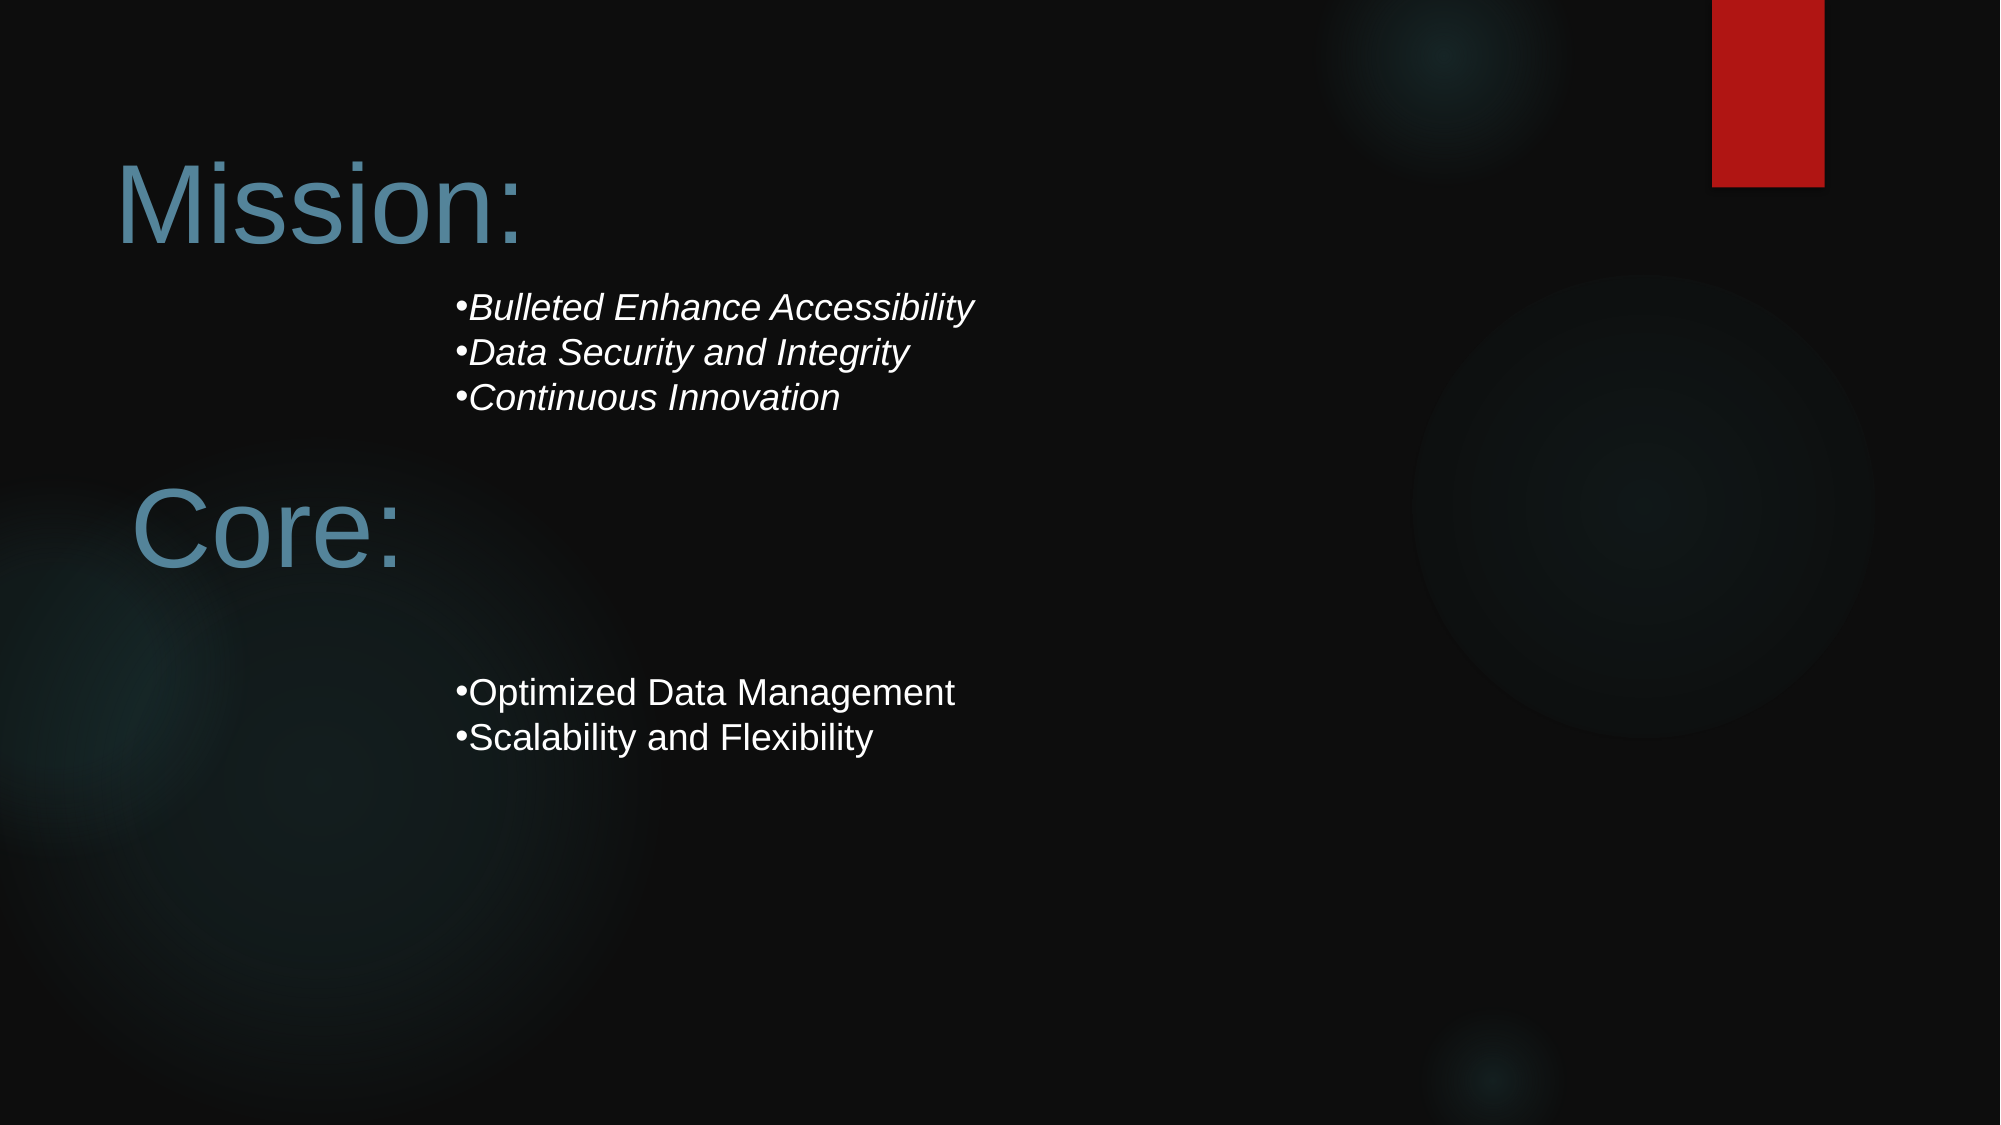

Mission:
Bulleted Enhance Accessibility
Data Security and Integrity
Continuous Innovation

Core:

Optimized Data Management
Scalability and Flexibility